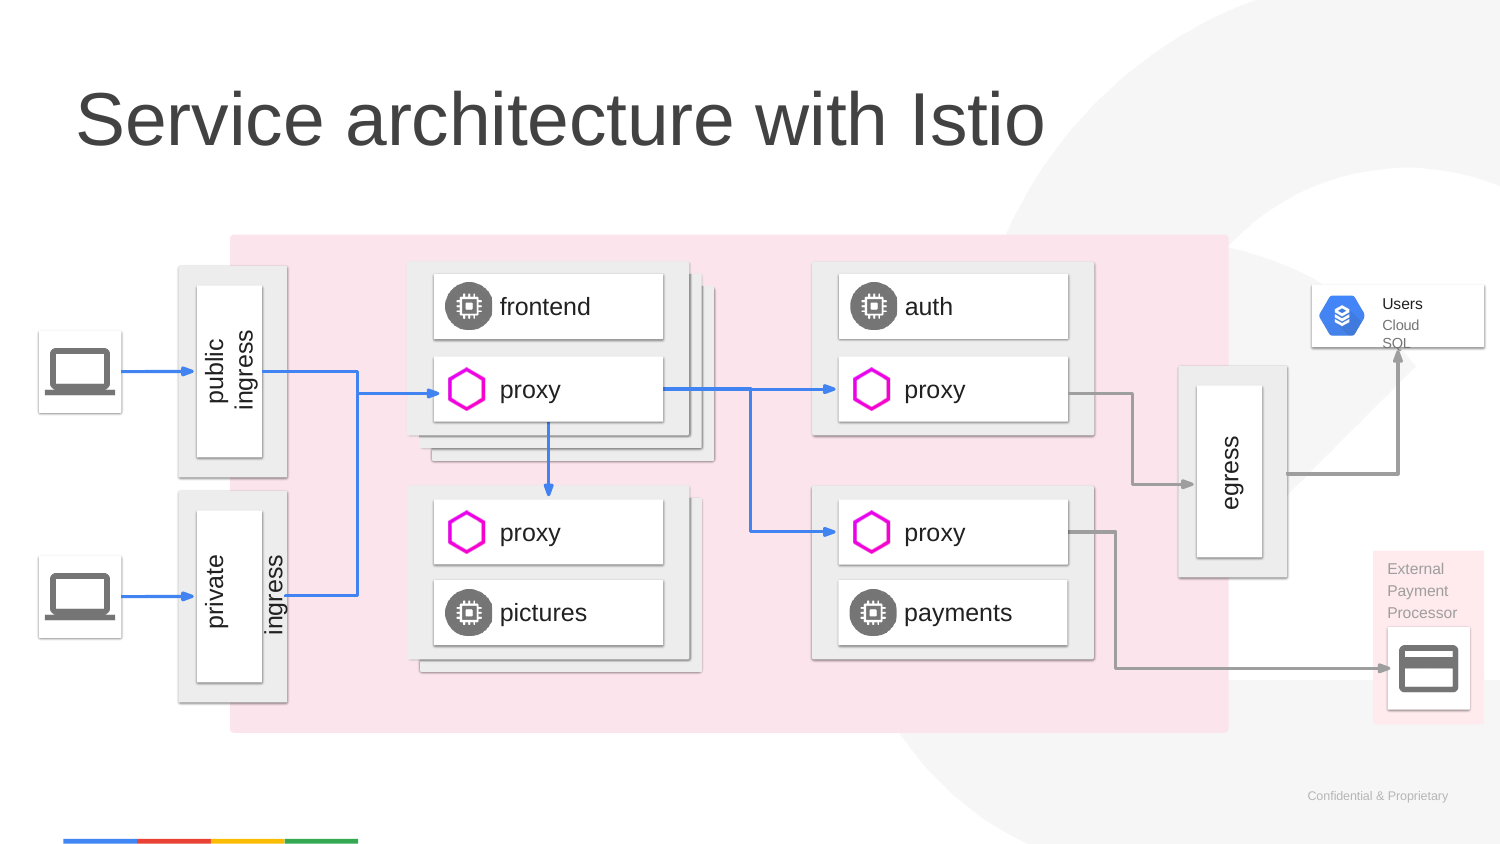

Service architecture with Istio

auth
frontend
Users
Cloud SQL
public  ingress

proxy
proxy

egress

proxy
proxy
private  ingress
External  Payment  Processor
pictures
payments
Confidential & Proprietary